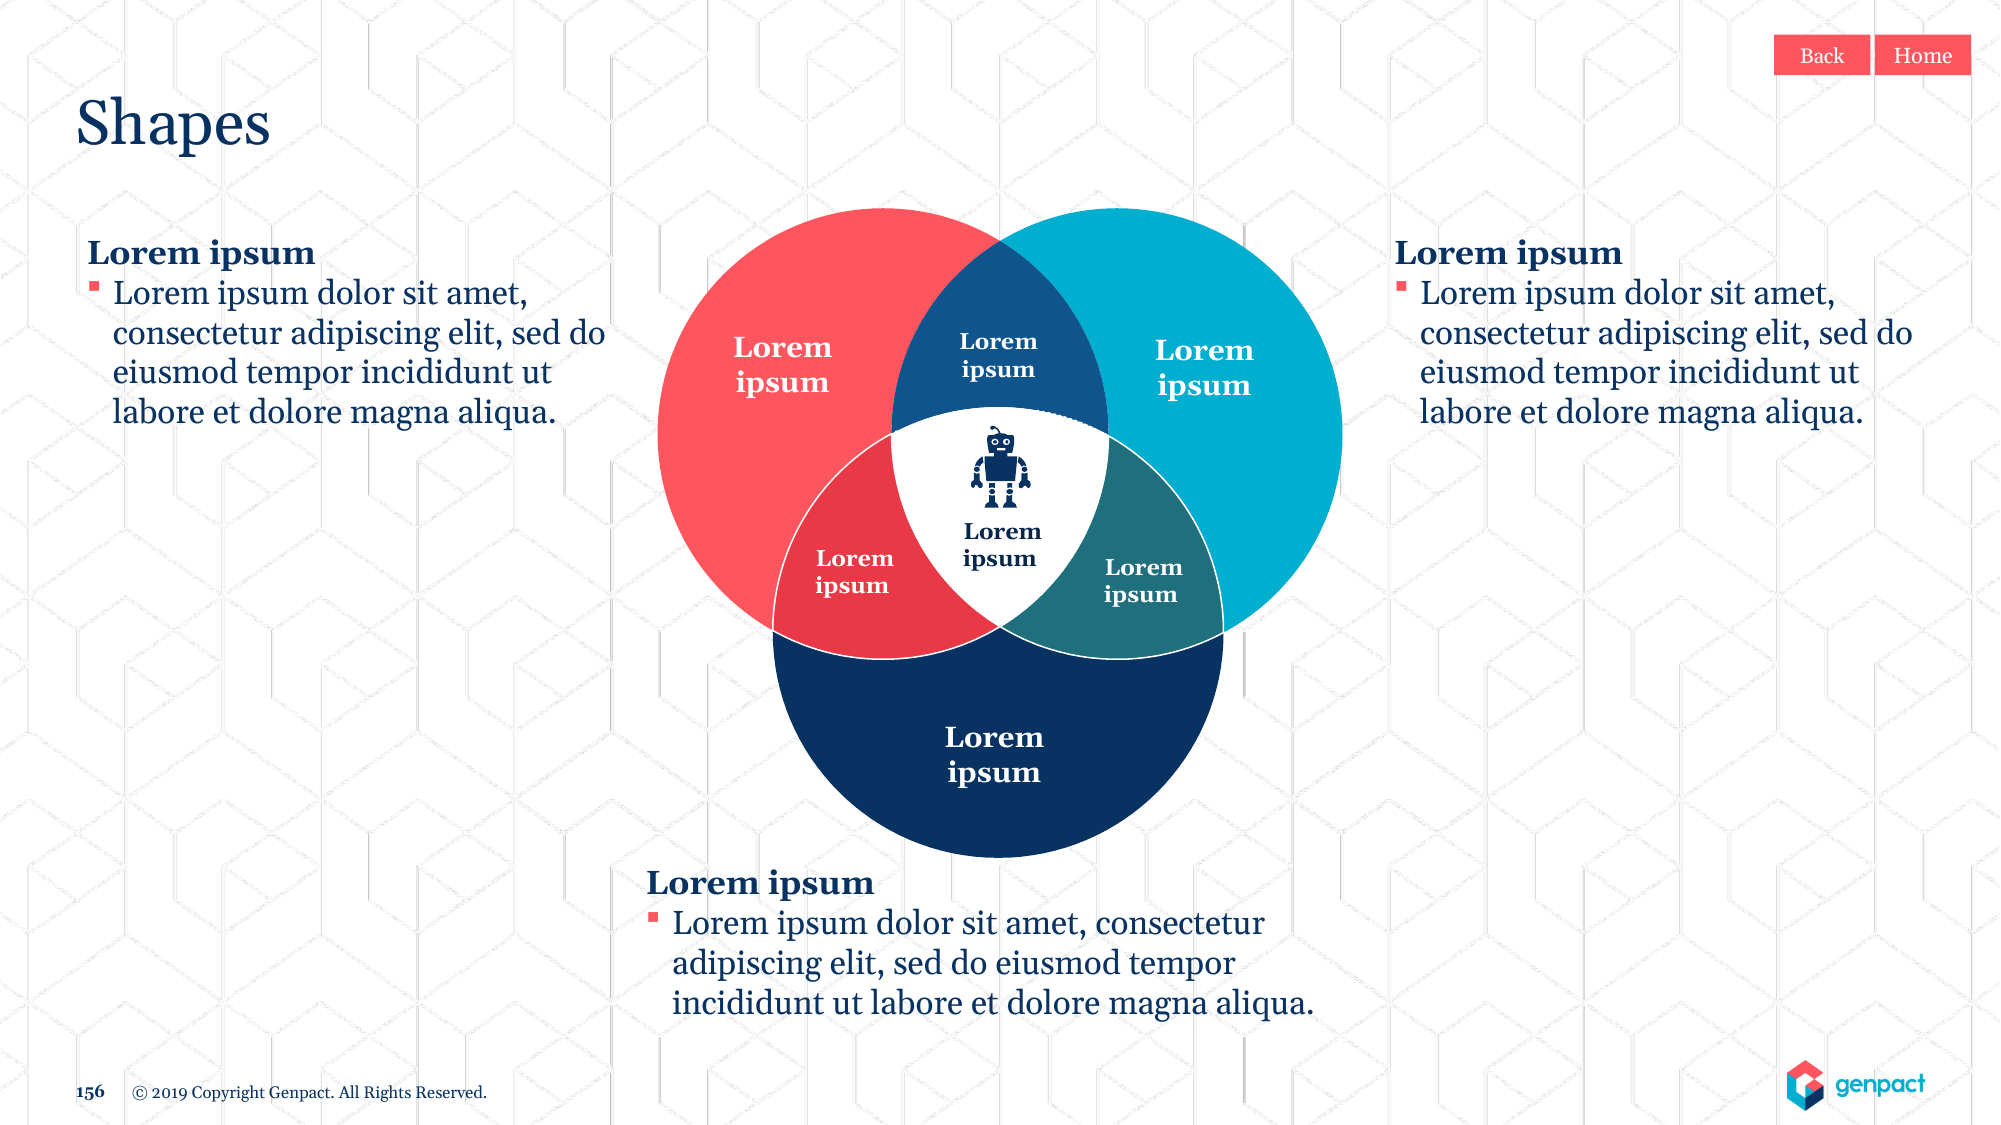

Back
Home
# Shapes

Lorem
ipsum
Lorem
ipsum
Lorem
ipsum

Lorem ipsum
Lorem ipsum
Lorem ipsum
Lorem
ipsum
Lorem ipsum
Lorem ipsum dolor sit amet, consectetur adipiscing elit, sed do eiusmod tempor incididunt ut labore et dolore magna aliqua.
Lorem ipsum
Lorem ipsum dolor sit amet, consectetur adipiscing elit, sed do eiusmod tempor incididunt ut labore et dolore magna aliqua.
Lorem ipsum
Lorem ipsum dolor sit amet, consectetur adipiscing elit, sed do eiusmod tempor incididunt ut labore et dolore magna aliqua.